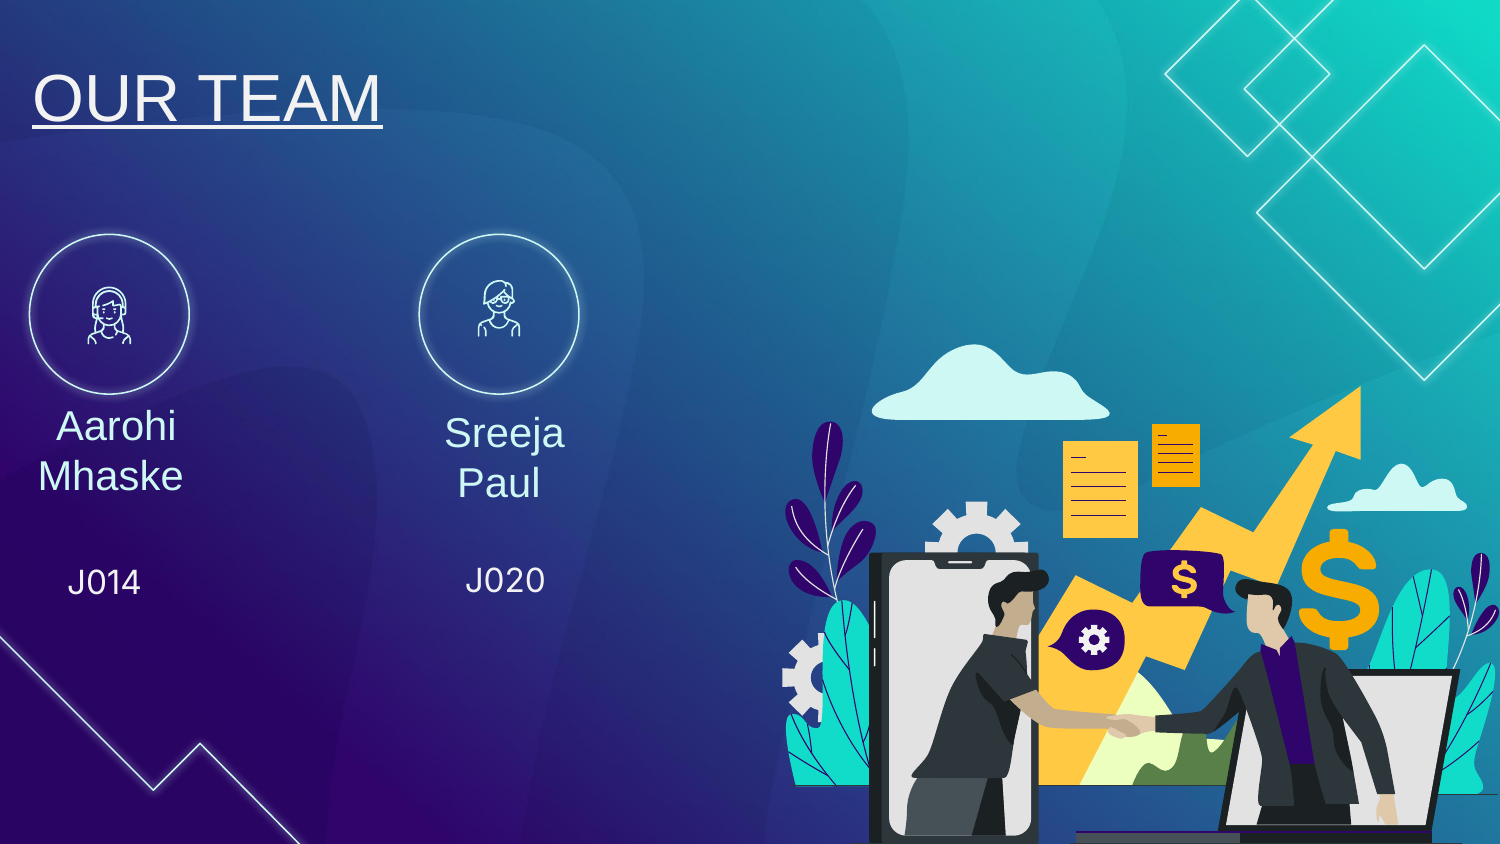

# OUR TEAM

Sreeja Paul
Aarohi Mhaske
J020
J014